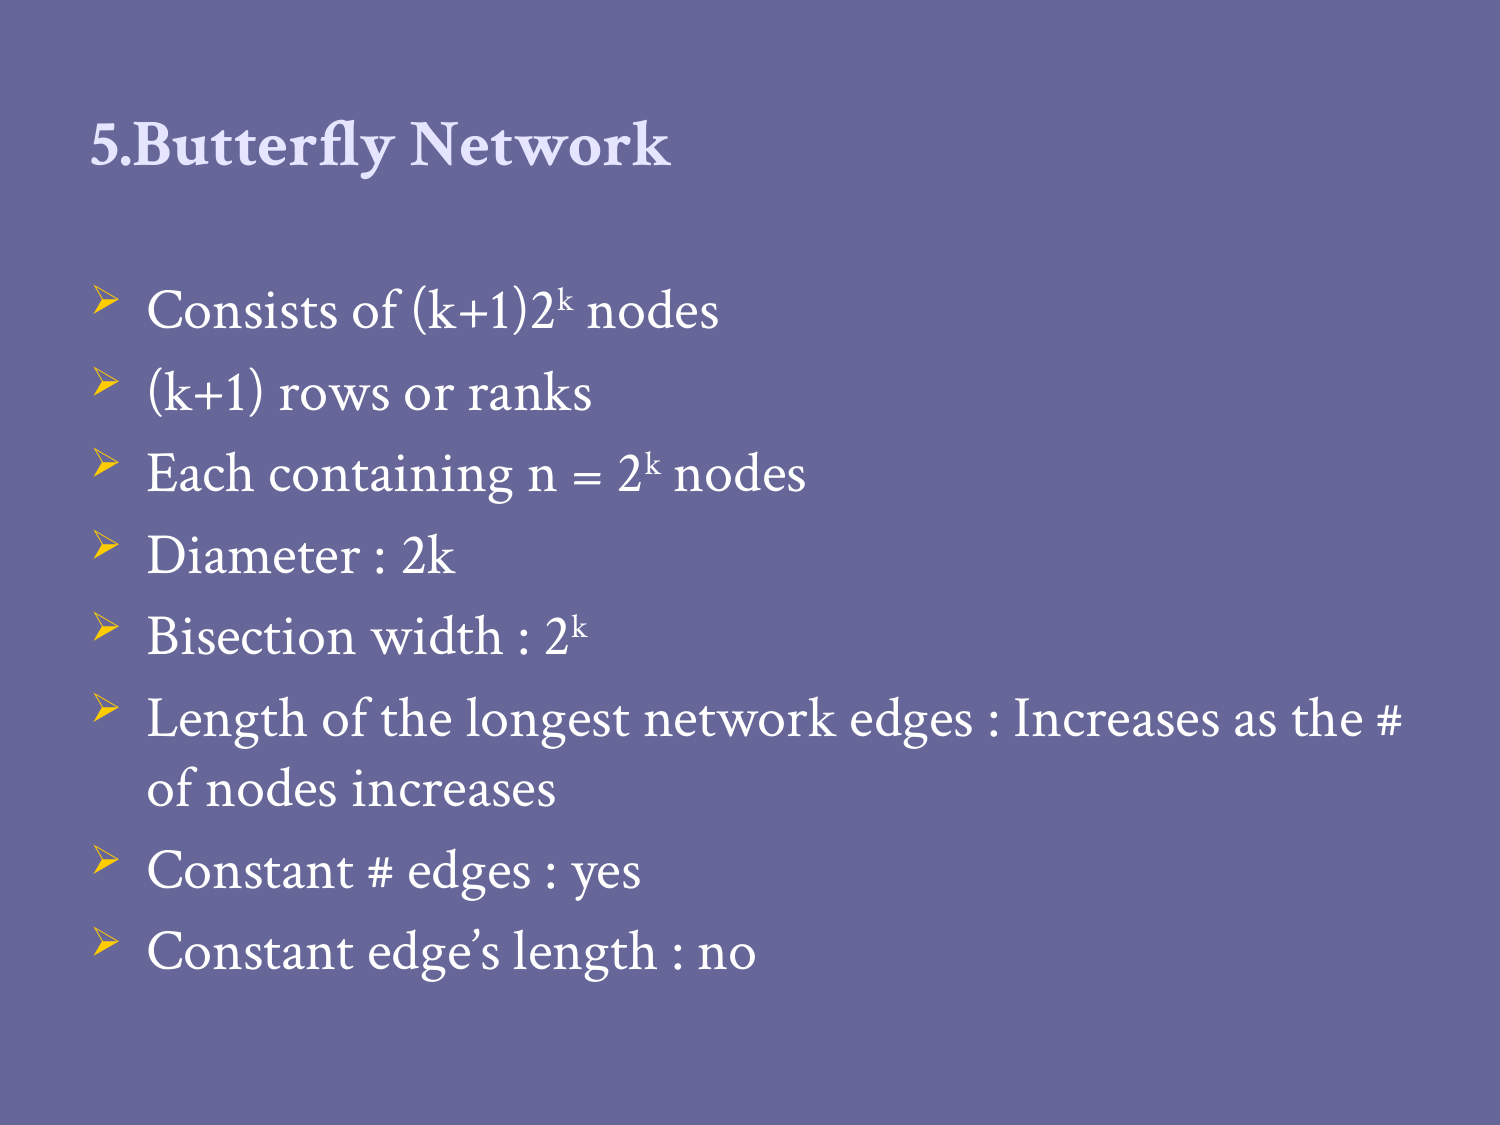

5.Butterfly Network
Consists of (k+1)2k nodes
(k+1) rows or ranks
Each containing n = 2k nodes
Diameter : 2k
Bisection width : 2k
Length of the longest network edges : Increases as the # of nodes increases
Constant # edges : yes
Constant edge’s length : no